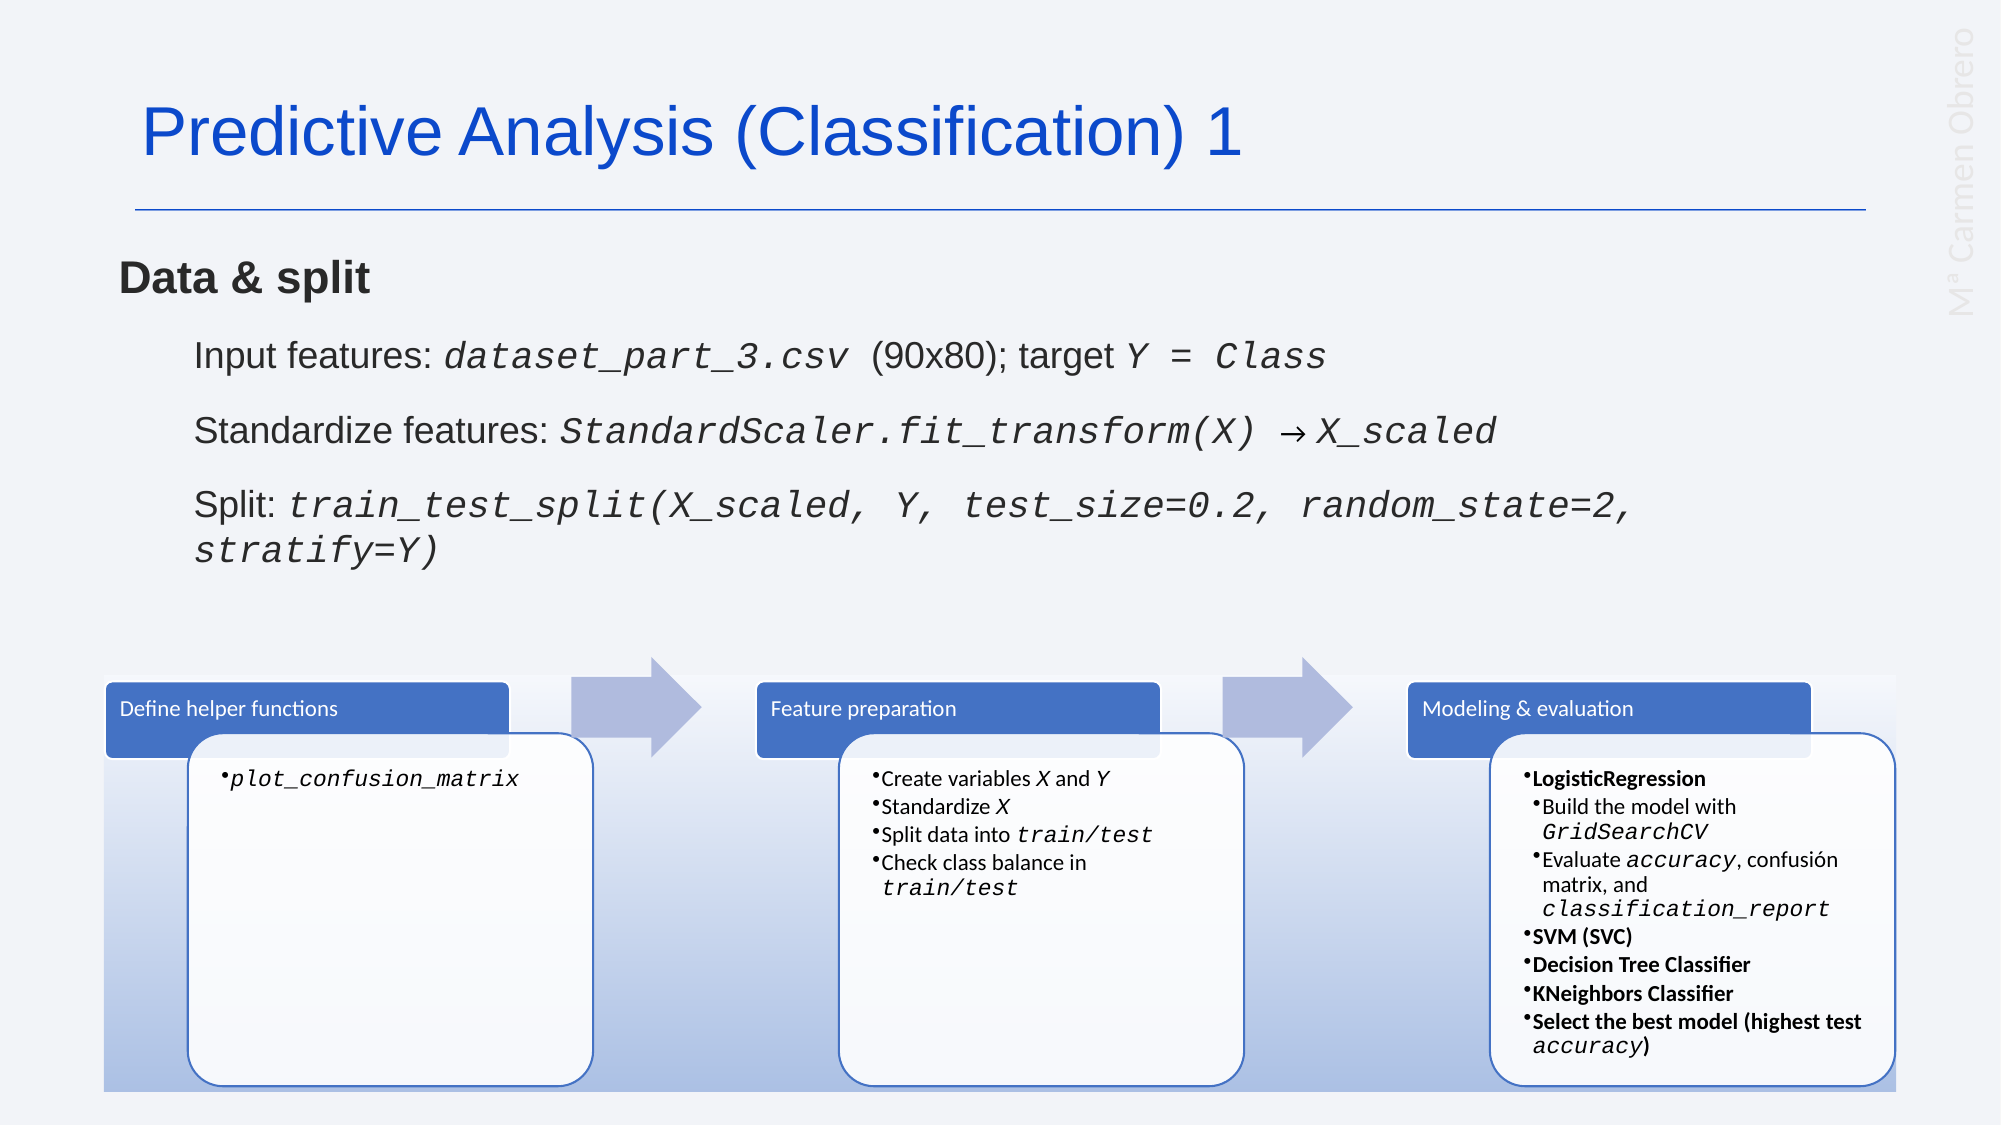

Predictive Analysis (Classification) 1
Data & split
Input features: dataset_part_3.csv (90x80); target Y = Class
Standardize features: StandardScaler.fit_transform(X) → X_scaled
Split: train_test_split(X_scaled, Y, test_size=0.2, random_state=2, stratify=Y)
Define helper functions
plot_confusion_matrix

Feature preparation
Create variables X and Y
Standardize X
Split data into train/test
Check class balance in train/test

Modeling & evaluation
LogisticRegression
Build the model with GridSearchCV
Evaluate accuracy, confusión matrix, and classification_report
SVM (SVC)
Decision Tree Classifier
KNeighbors Classifier
Select the best model (highest test accuracy)